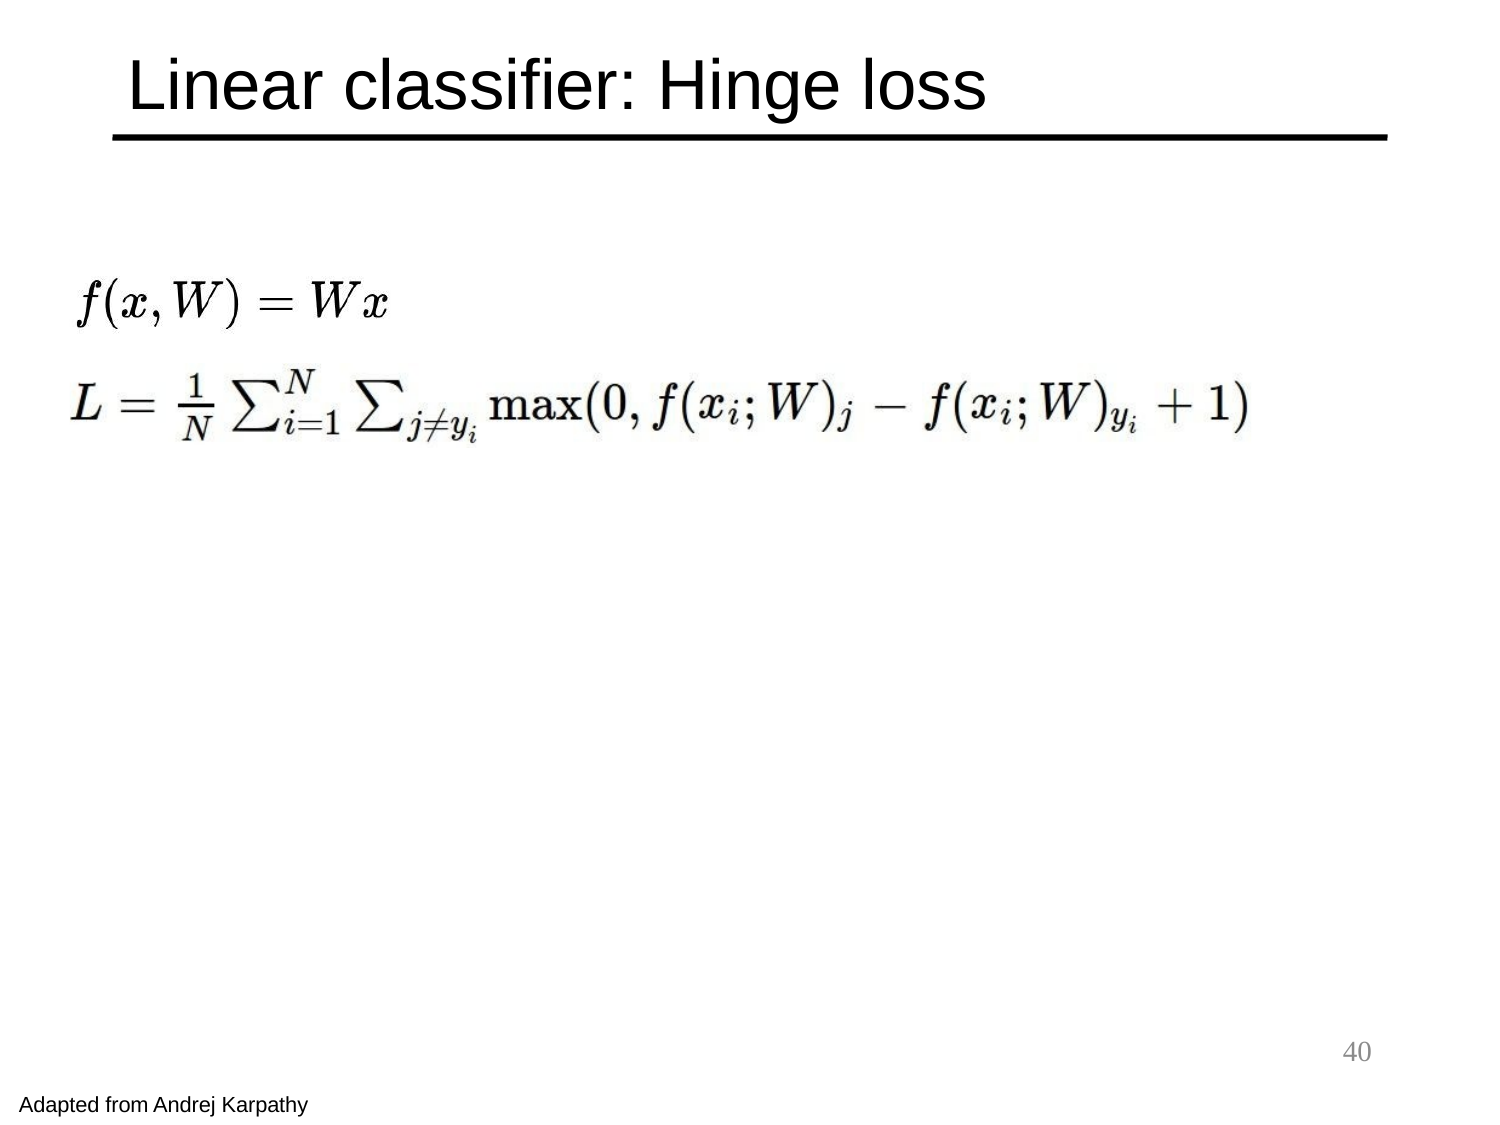

# Linear classifier: Hinge loss

40
Adapted from Andrej Karpathy